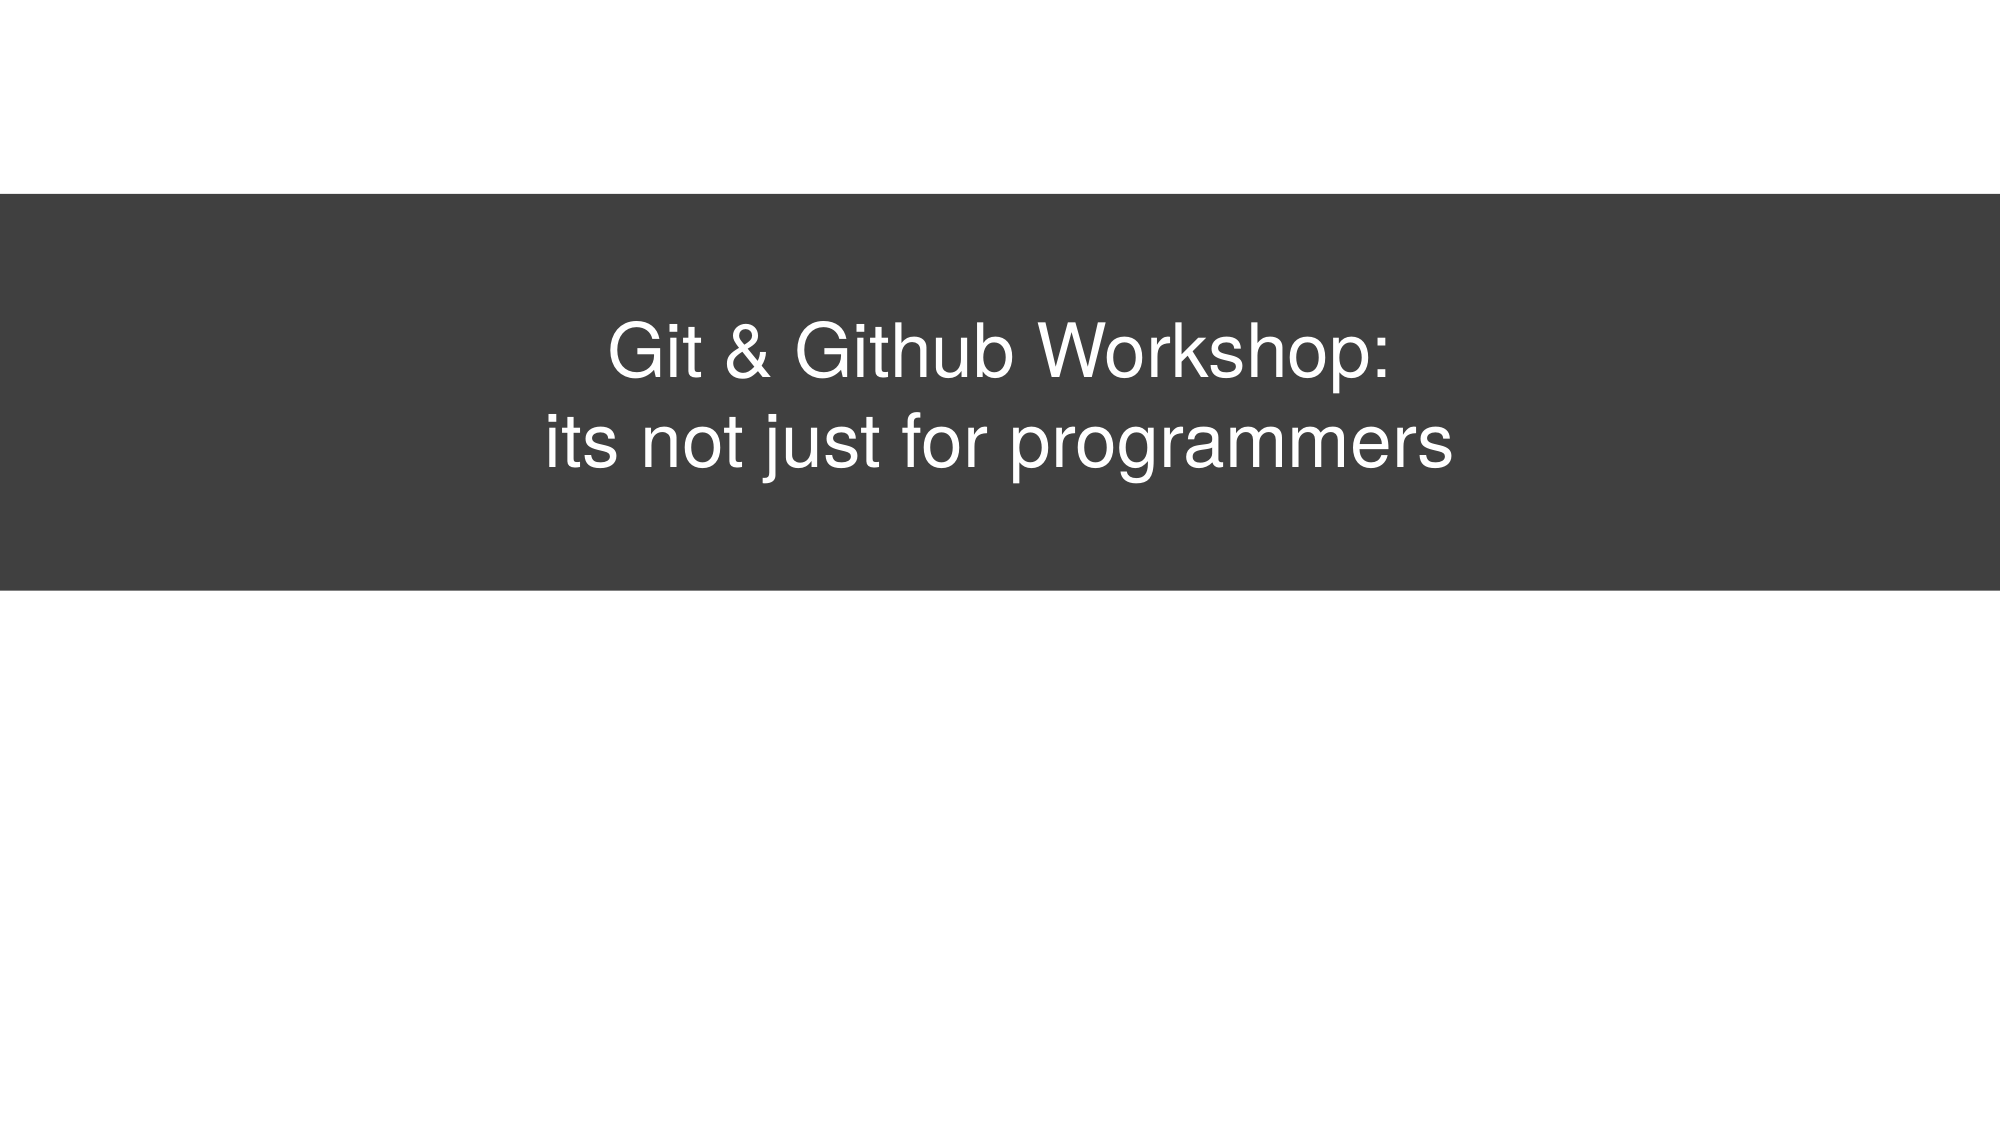

# Git & Github Workshop: its not just for programmers